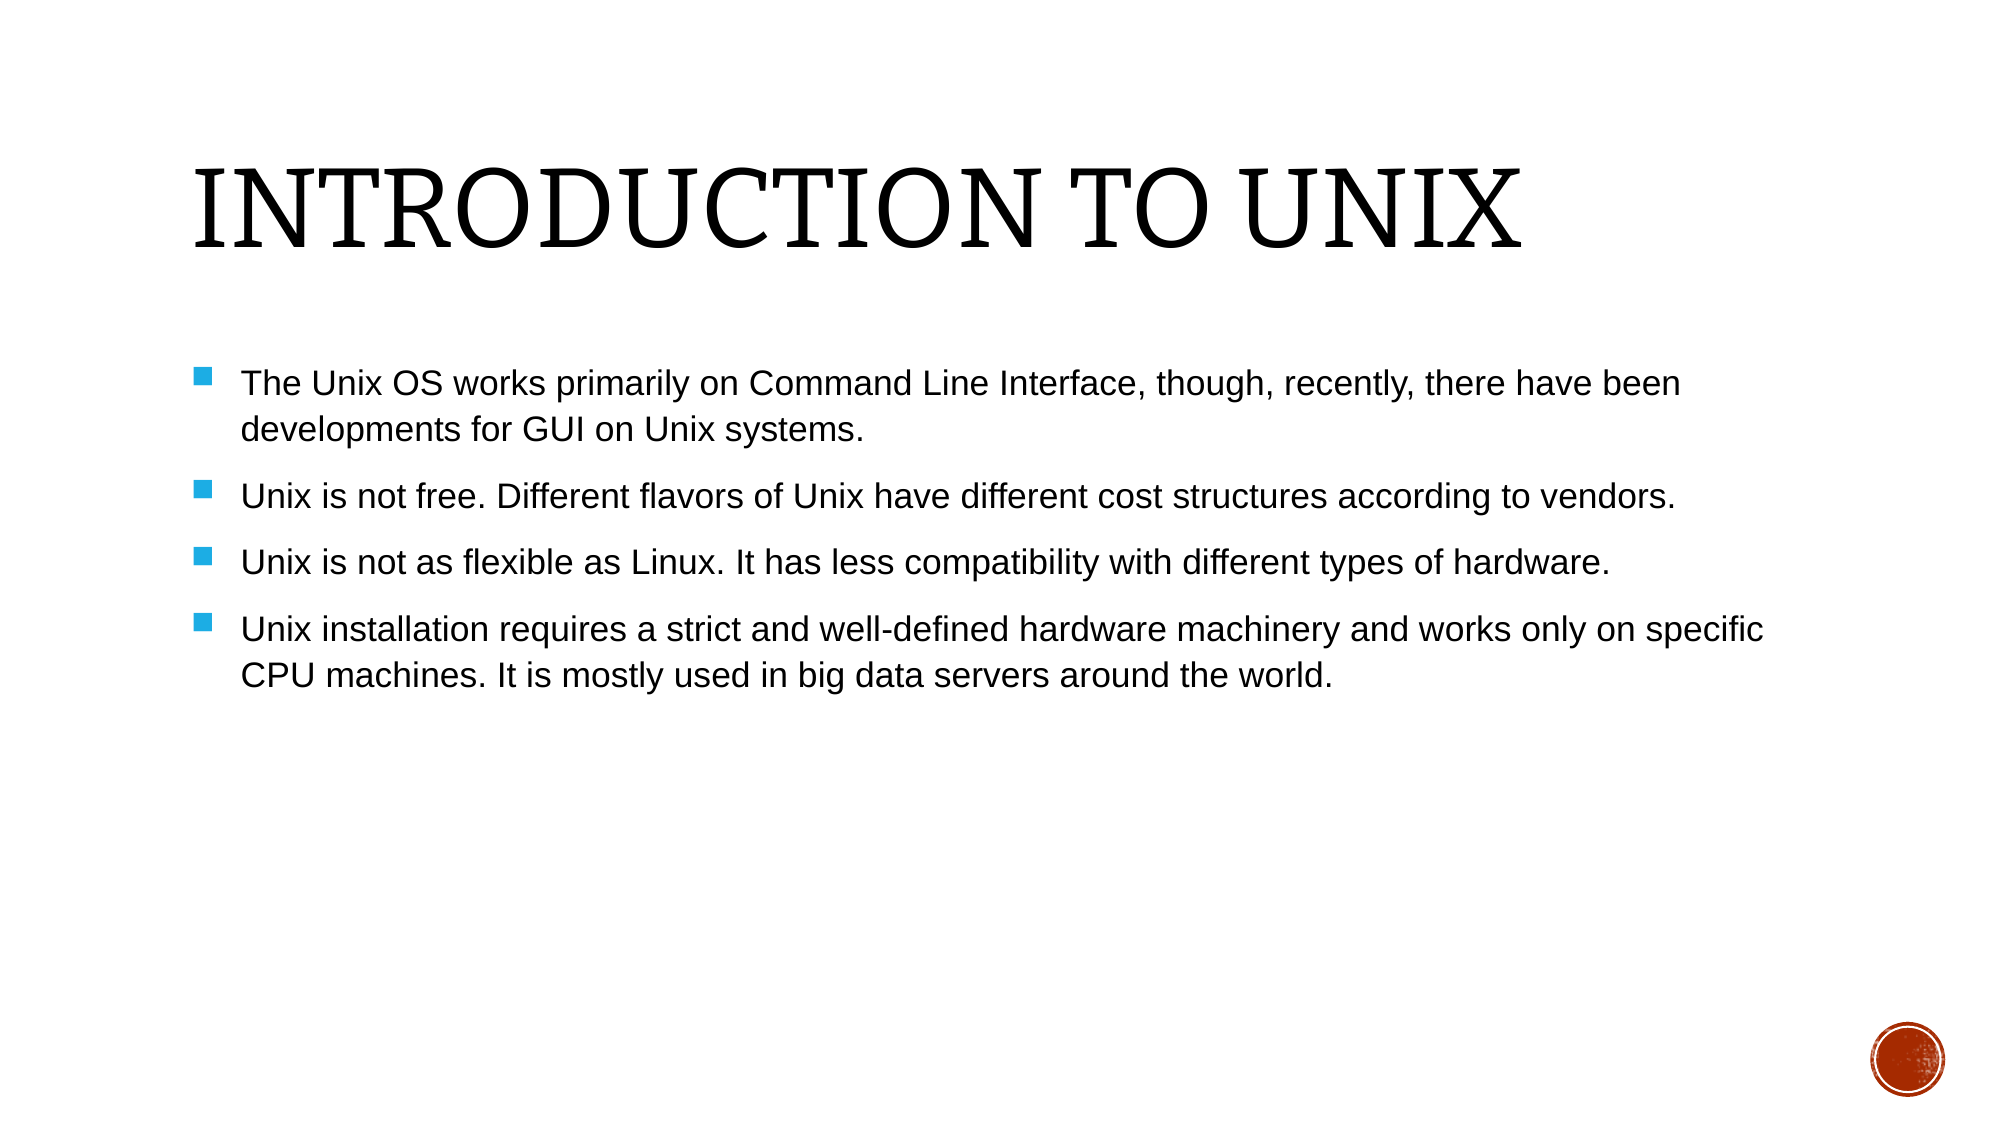

# Introduction to UNIX
The Unix OS works primarily on Command Line Interface, though, recently, there have been developments for GUI on Unix systems.
Unix is not free. Different flavors of Unix have different cost structures according to vendors.
Unix is not as flexible as Linux. It has less compatibility with different types of hardware.
Unix installation requires a strict and well-defined hardware machinery and works only on specific CPU machines. It is mostly used in big data servers around the world.